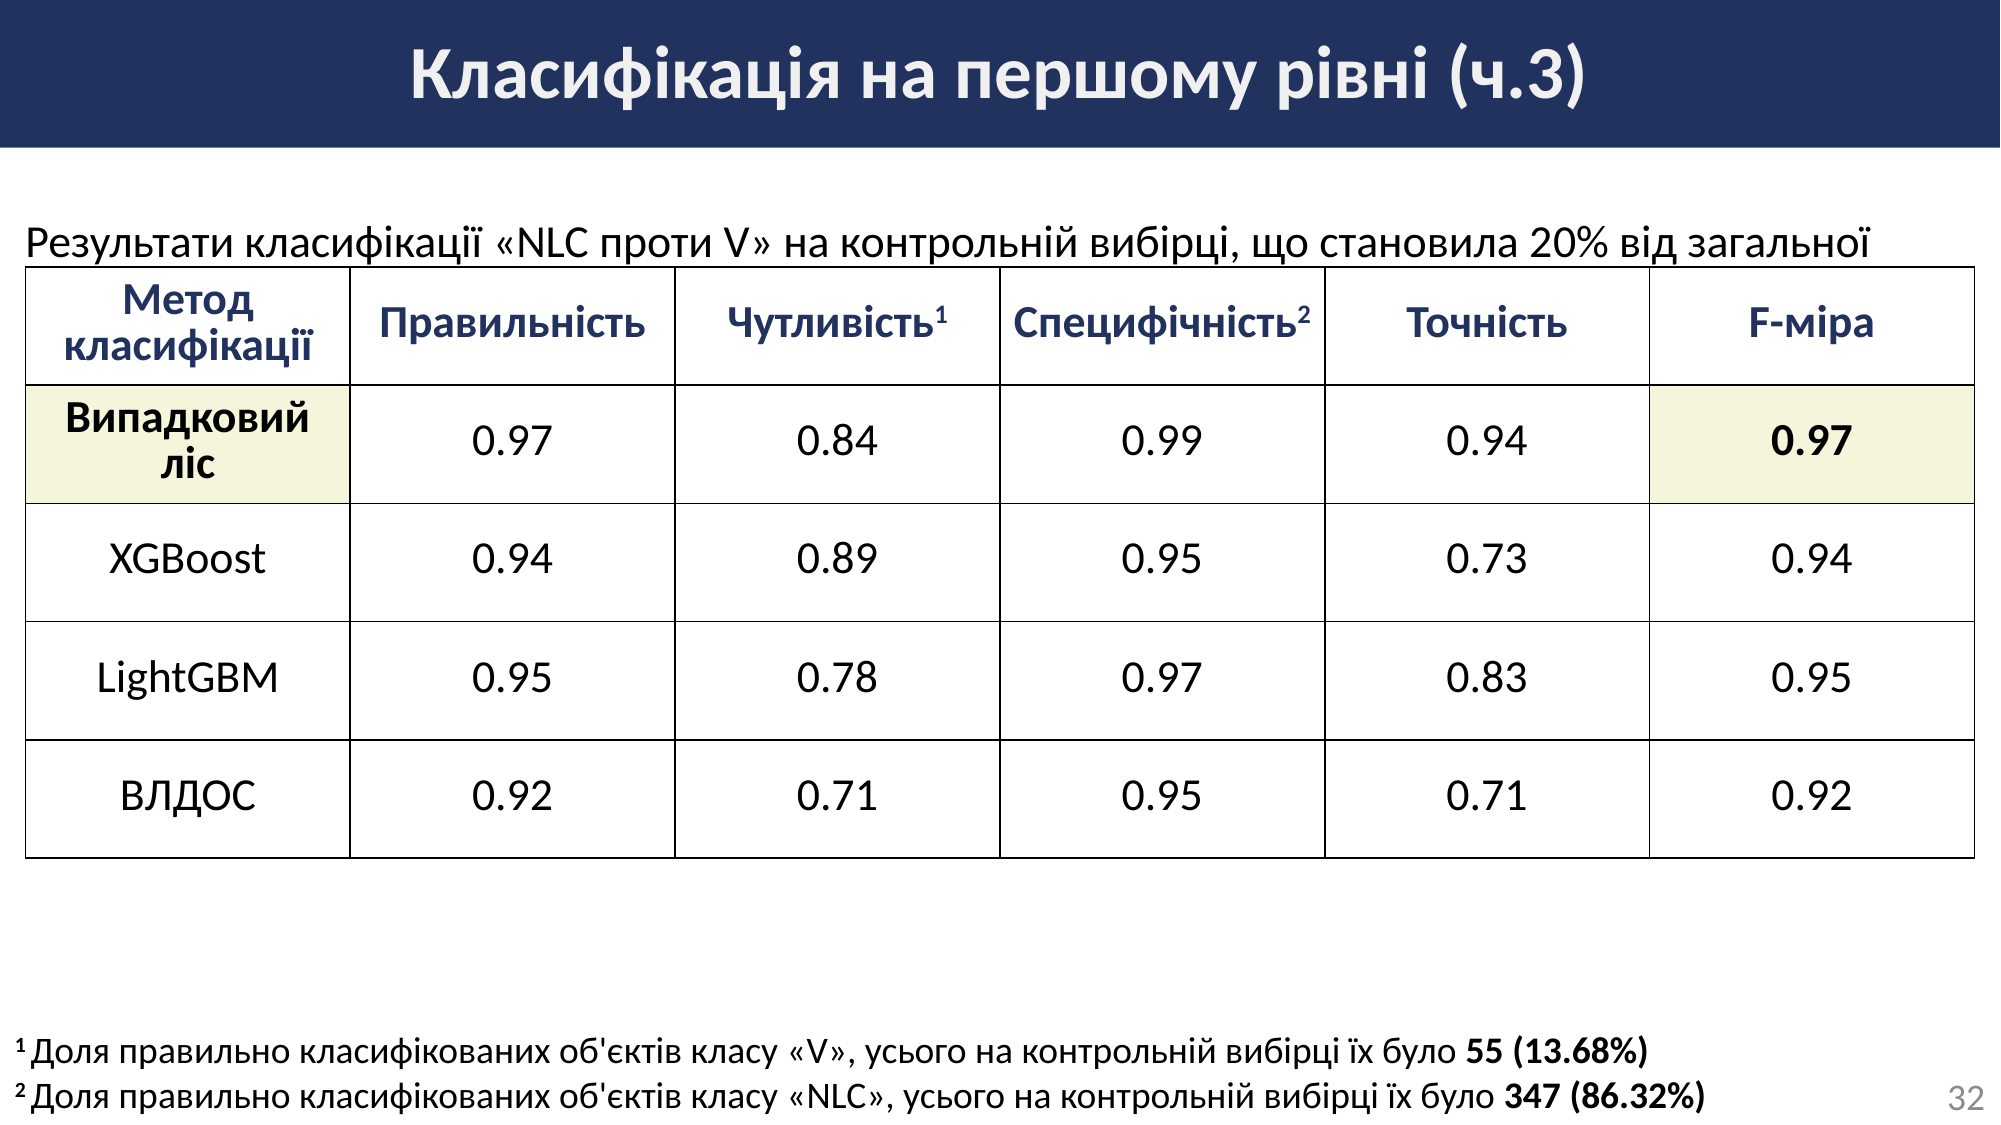

# Класифікація на першому рівні (ч.3)
Результати класифікації «NLC проти V» на контрольній вибірці, що становила 20% від загальної
| Метод класифікації | Правильність | Чутливість1 | Специфічність2 | Точність | F-міра |
| --- | --- | --- | --- | --- | --- |
| Випадковий ліс | 0.97 | 0.84 | 0.99 | 0.94 | 0.97 |
| XGBoost | 0.94 | 0.89 | 0.95 | 0.73 | 0.94 |
| LightGBM | 0.95 | 0.78 | 0.97 | 0.83 | 0.95 |
| ВЛДОС | 0.92 | 0.71 | 0.95 | 0.71 | 0.92 |
1 Доля правильно класифікованих об'єктів класу «V», усього на контрольній вибірці їх було 55 (13.68%)
2 Доля правильно класифікованих об'єктів класу «NLC», усього на контрольній вибірці їх було 347 (86.32%)
32